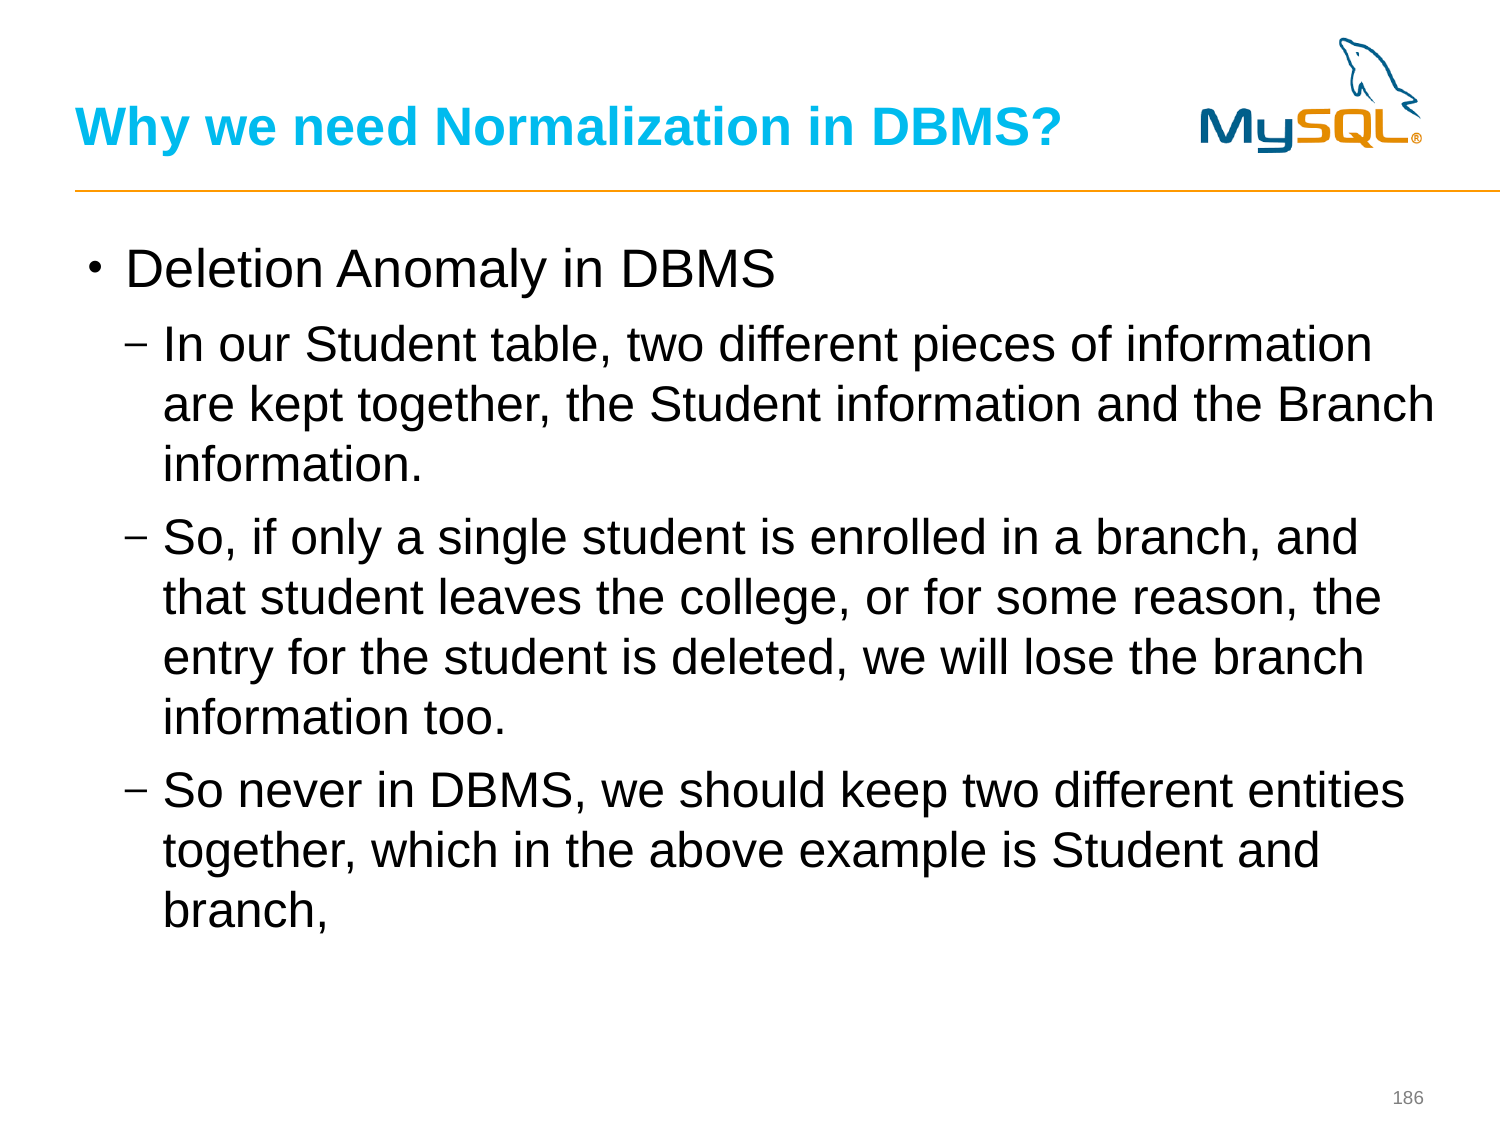

# Why we need Normalization in DBMS?
Deletion Anomaly in DBMS
In our Student table, two different pieces of information are kept together, the Student information and the Branch information.
So, if only a single student is enrolled in a branch, and that student leaves the college, or for some reason, the entry for the student is deleted, we will lose the branch information too.
So never in DBMS, we should keep two different entities together, which in the above example is Student and branch,